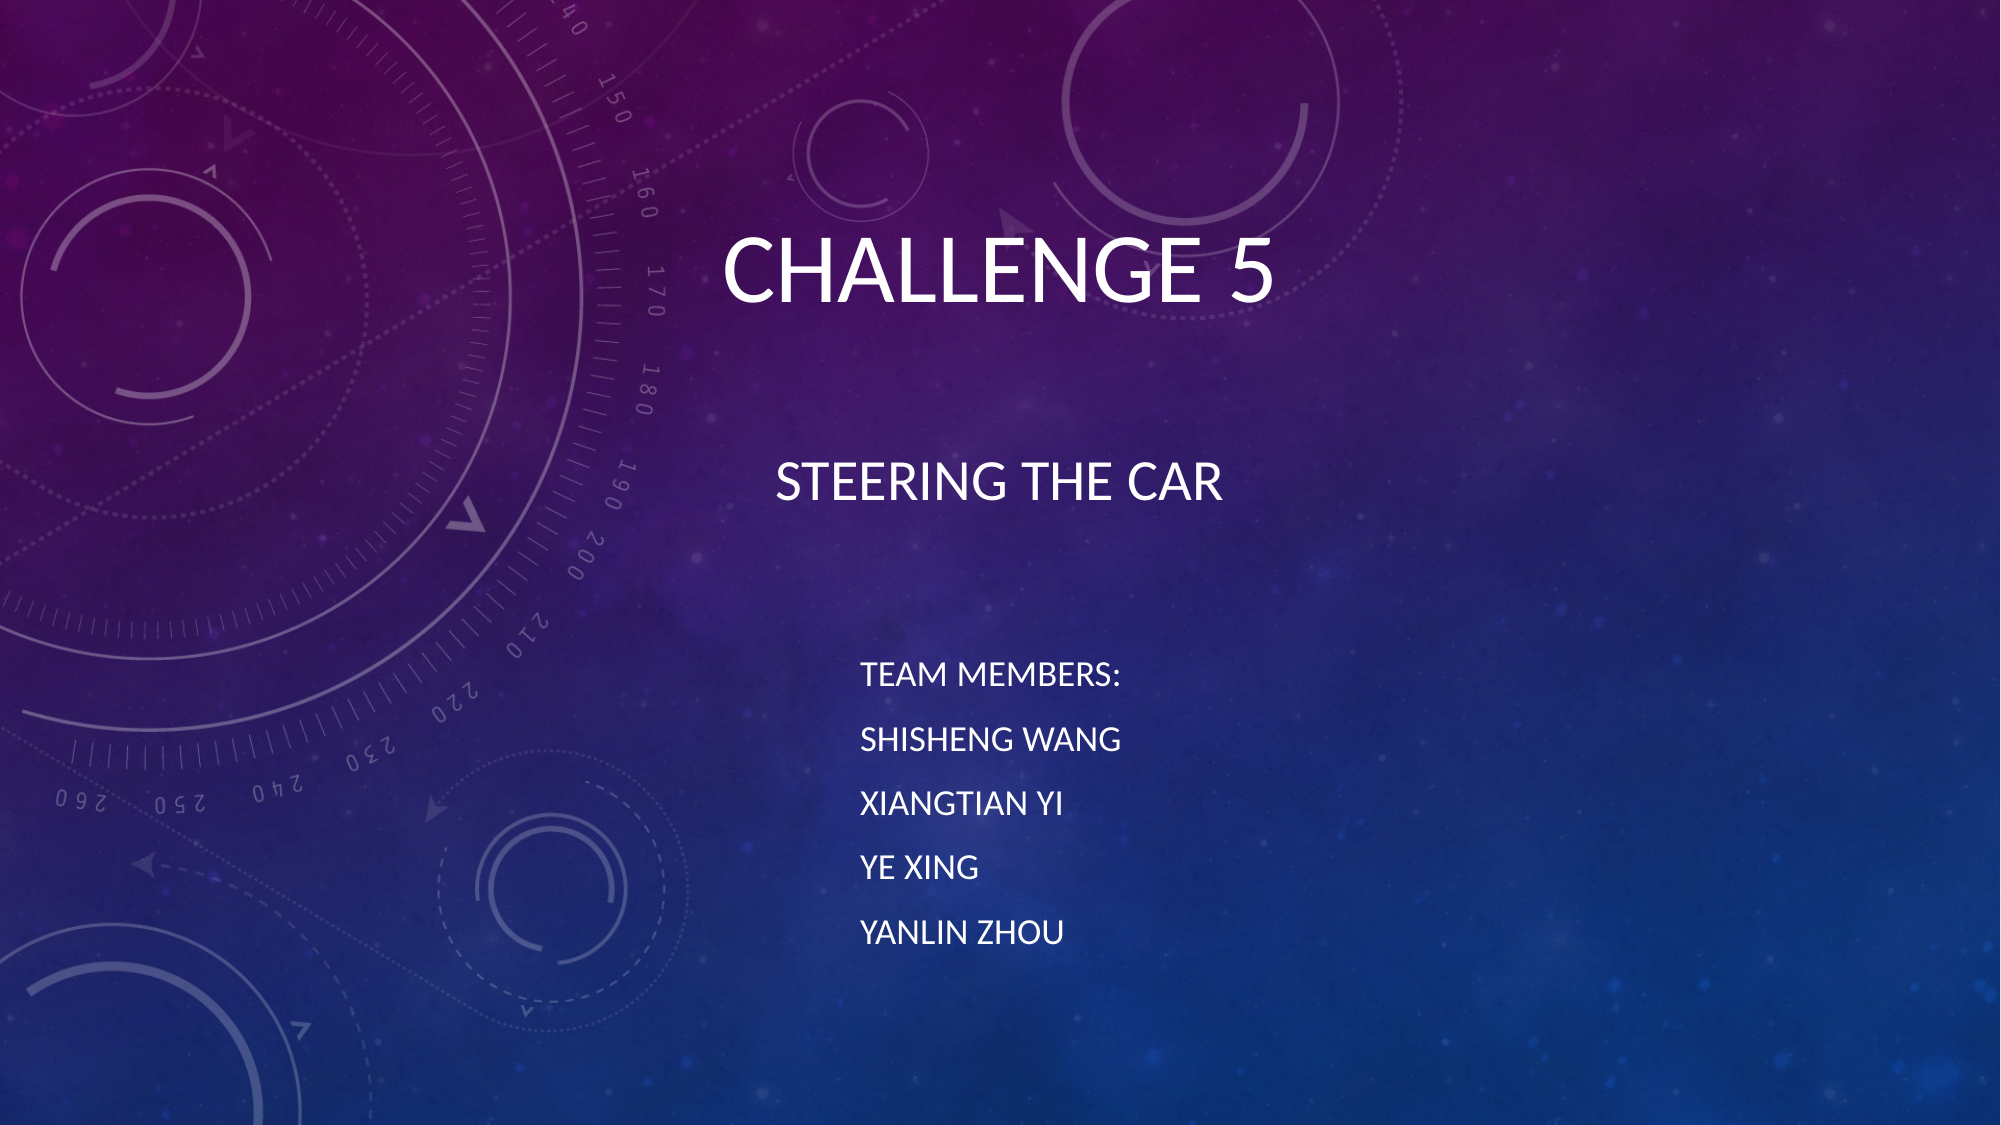

# Challenge 5 Steering the Car
Team members:
Shisheng wang
xiangtian yi
Ye xing
Yanlin zhou